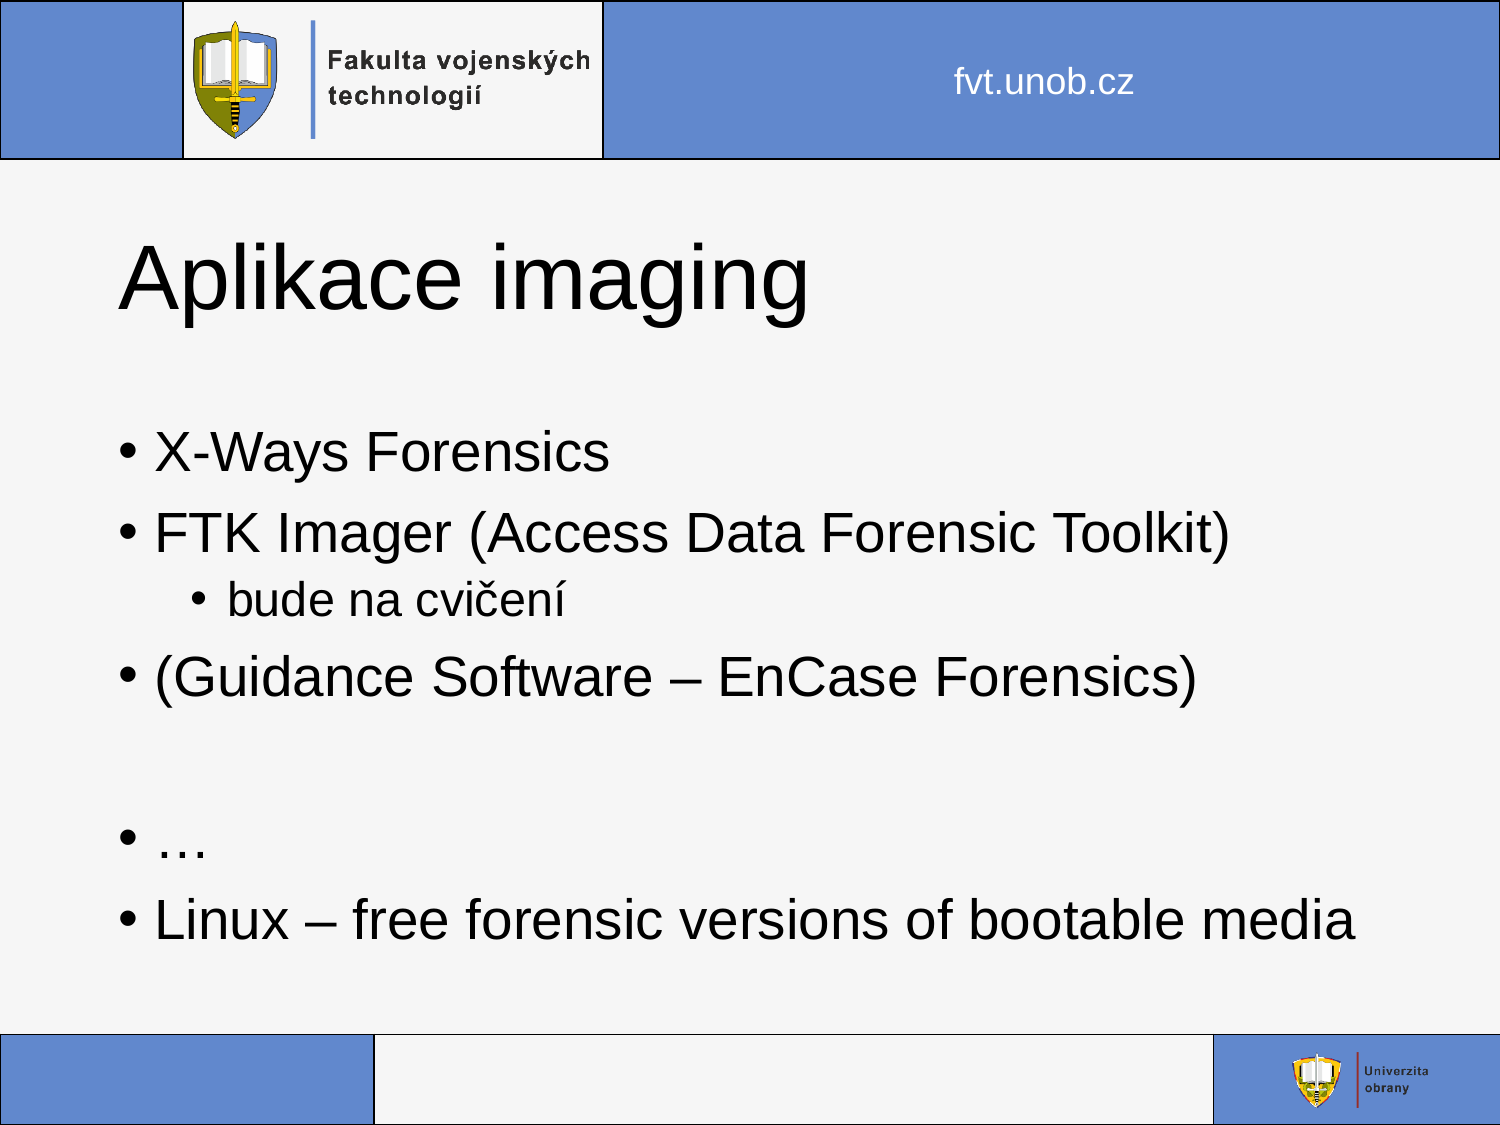

# Aplikace imaging
X-Ways Forensics
FTK Imager (Access Data Forensic Toolkit)
bude na cvičení
(Guidance Software – EnCase Forensics)

…
Linux – free forensic versions of bootable media